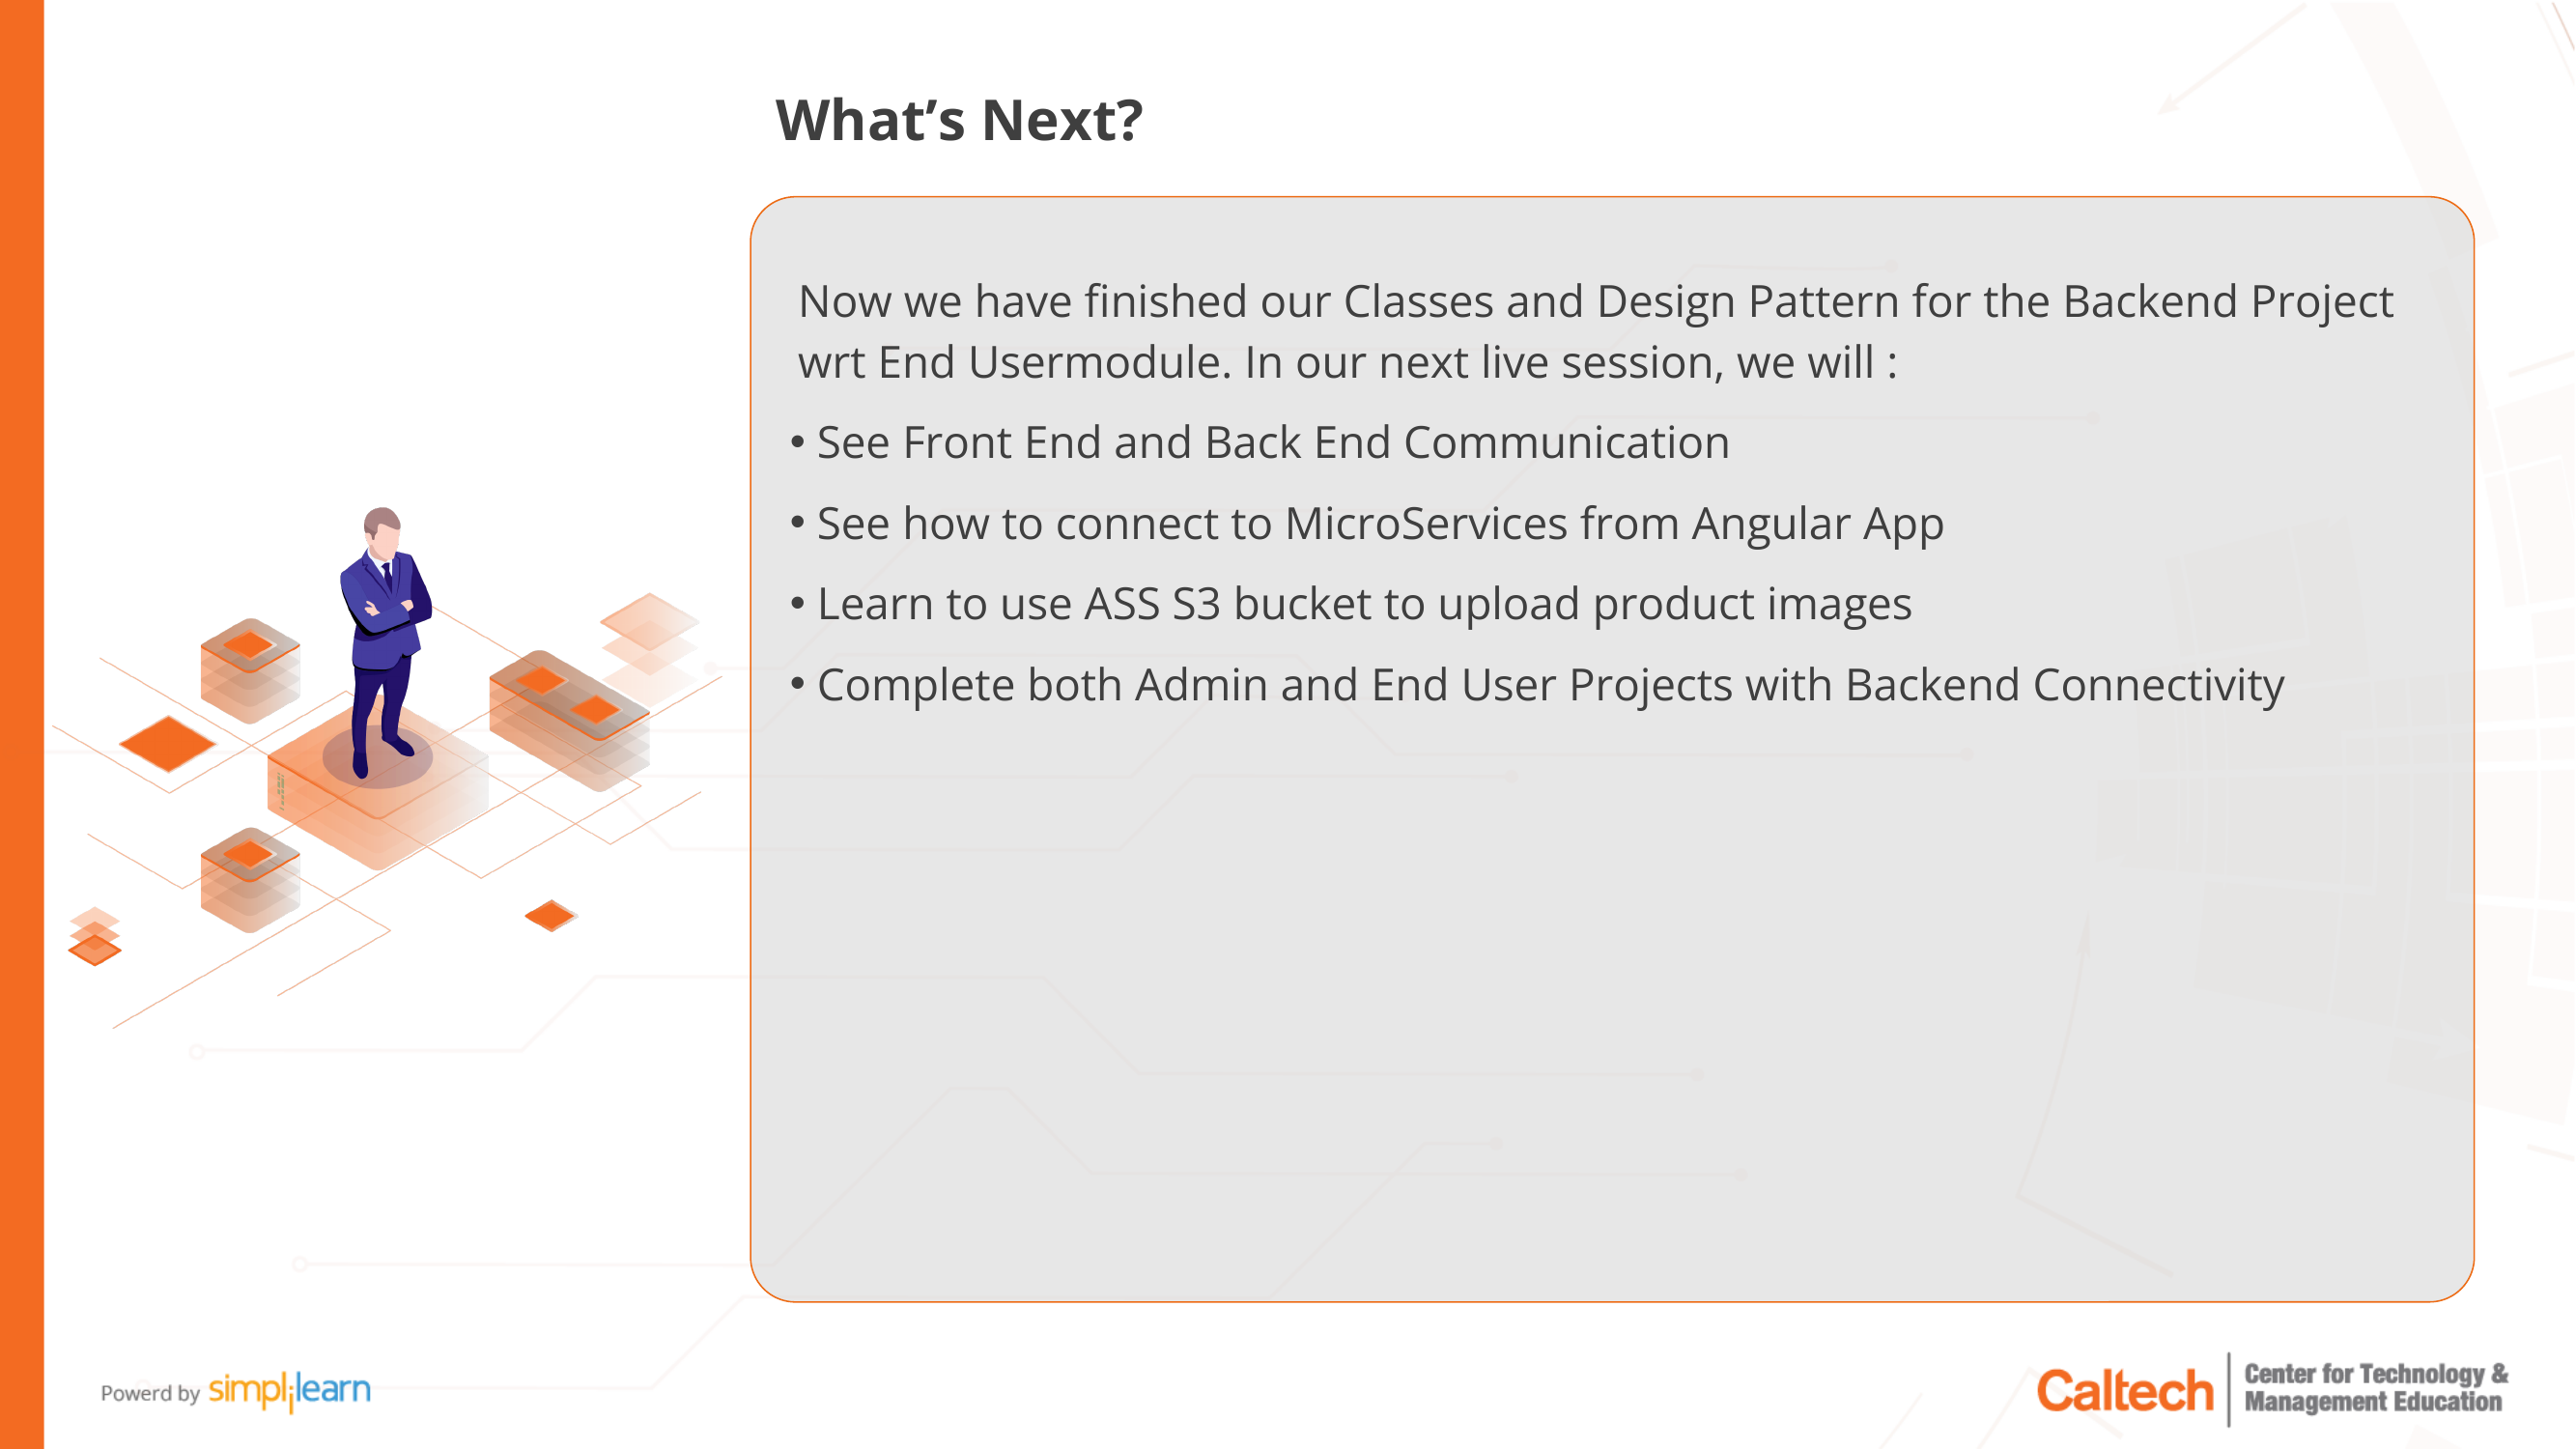

# What’s Next?
Now we have finished our Classes and Design Pattern for the Backend Project wrt End Usermodule. In our next live session, we will :
 See Front End and Back End Communication
 See how to connect to MicroServices from Angular App
 Learn to use ASS S3 bucket to upload product images
 Complete both Admin and End User Projects with Backend Connectivity